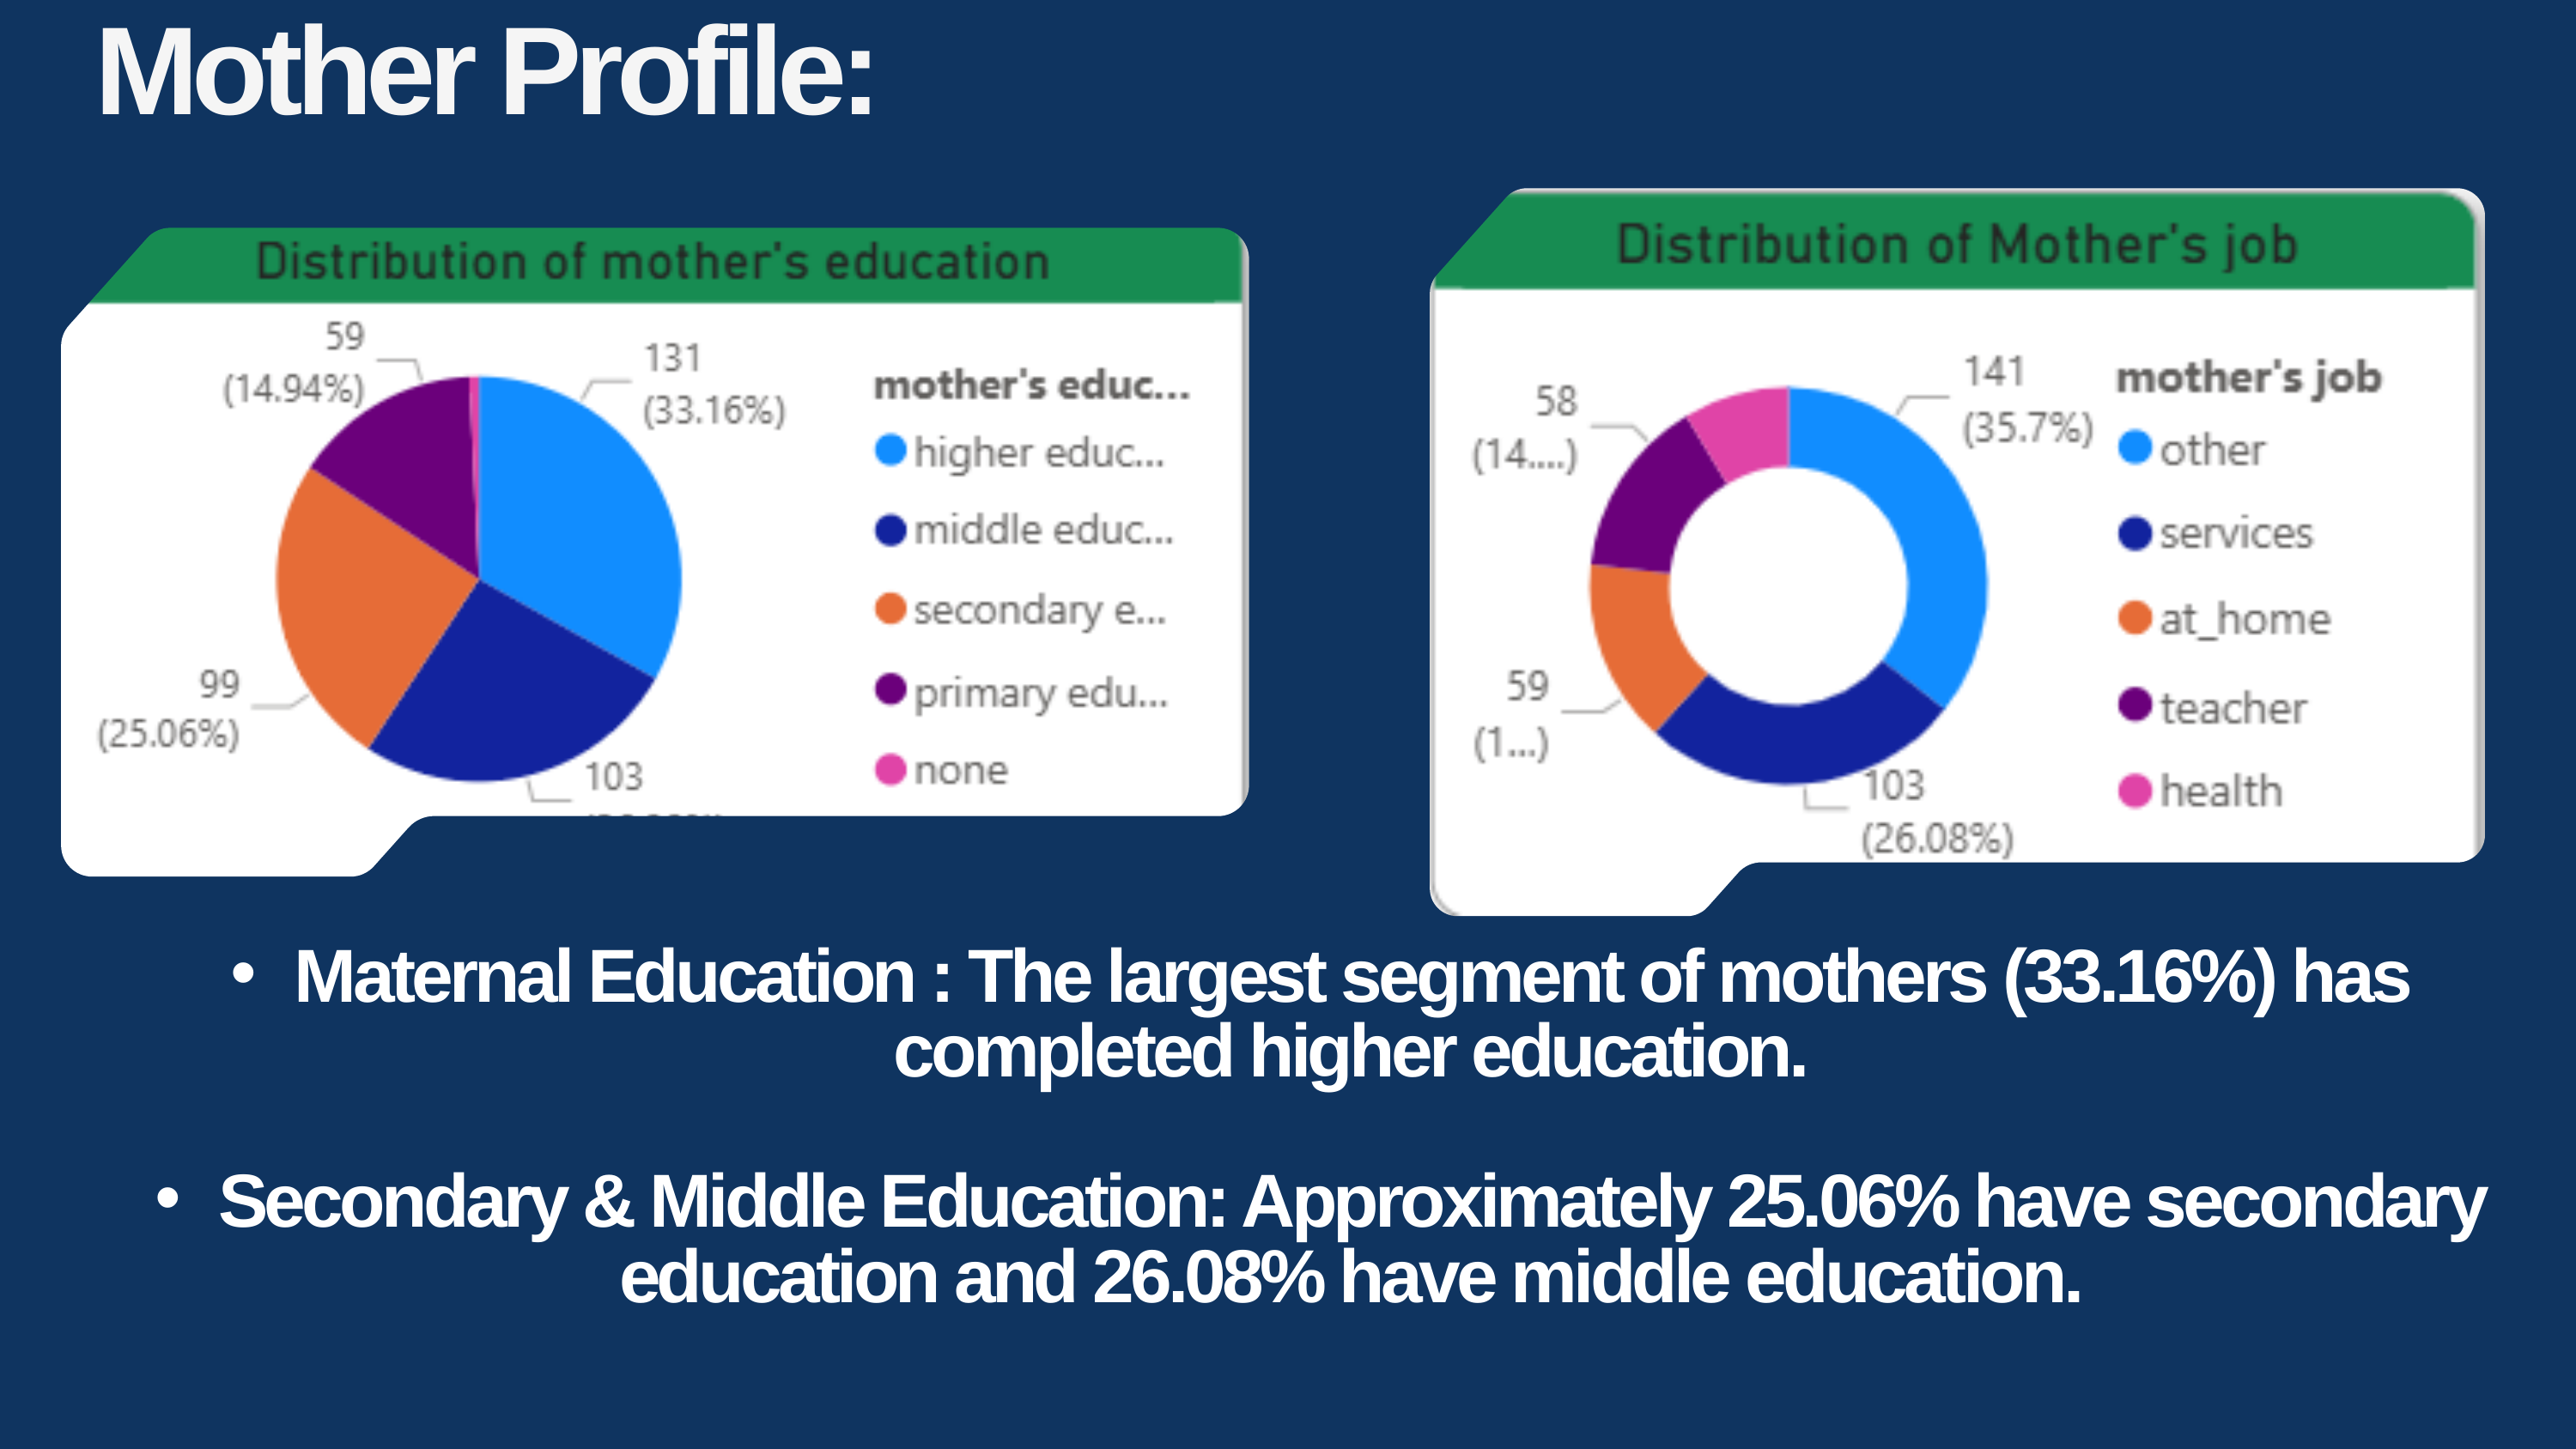

Mother Profile:

Maternal Education : The largest segment of mothers (33.16%) has completed higher education.

Secondary & Middle Education: Approximately 25.06% have secondary education and 26.08% have middle education.